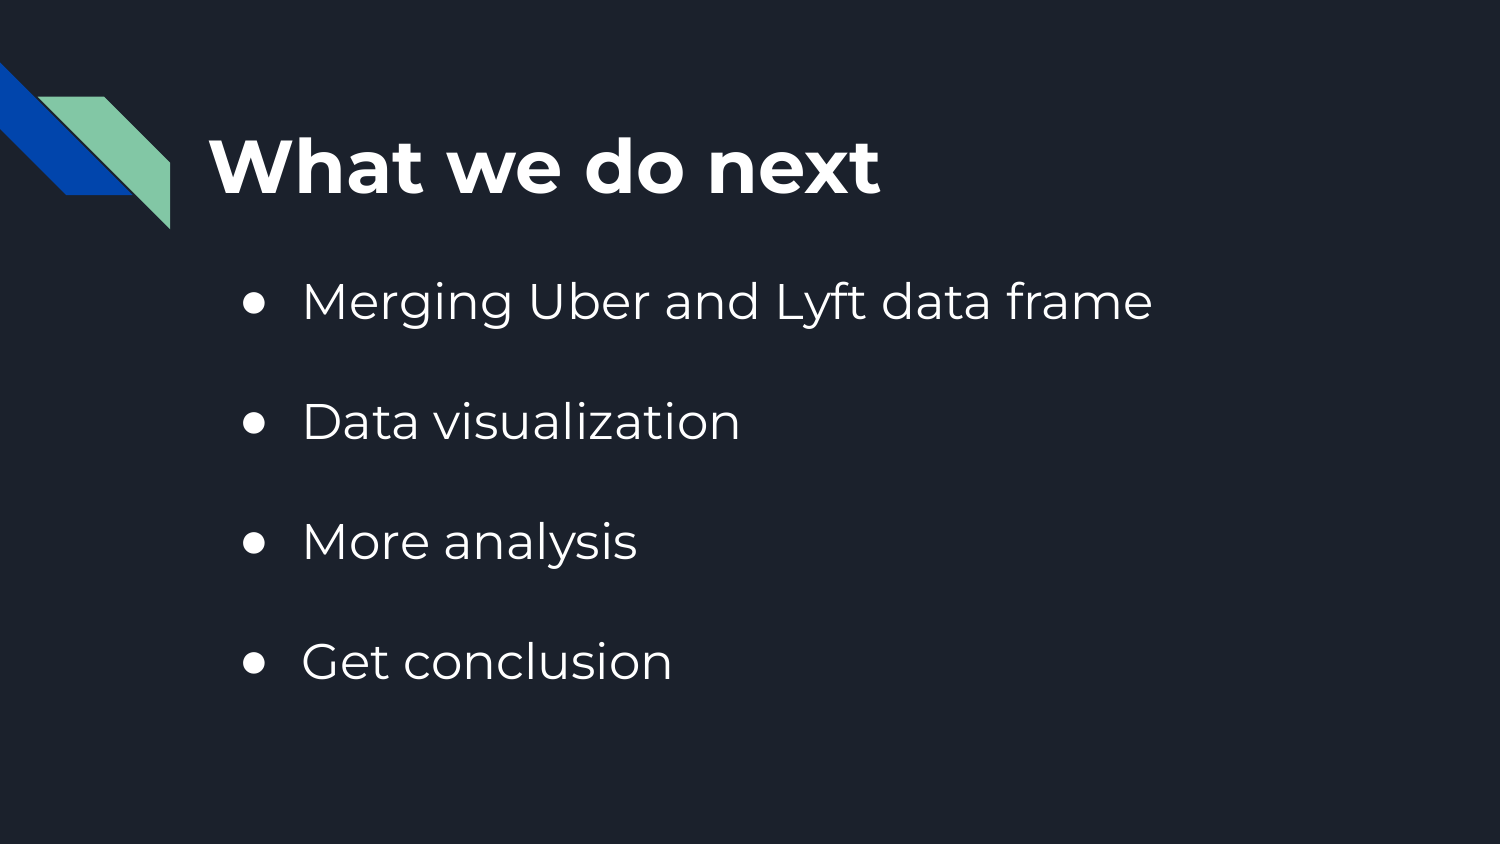

# What we do next
Merging Uber and Lyft data frame

Data visualization

More analysis

Get conclusion